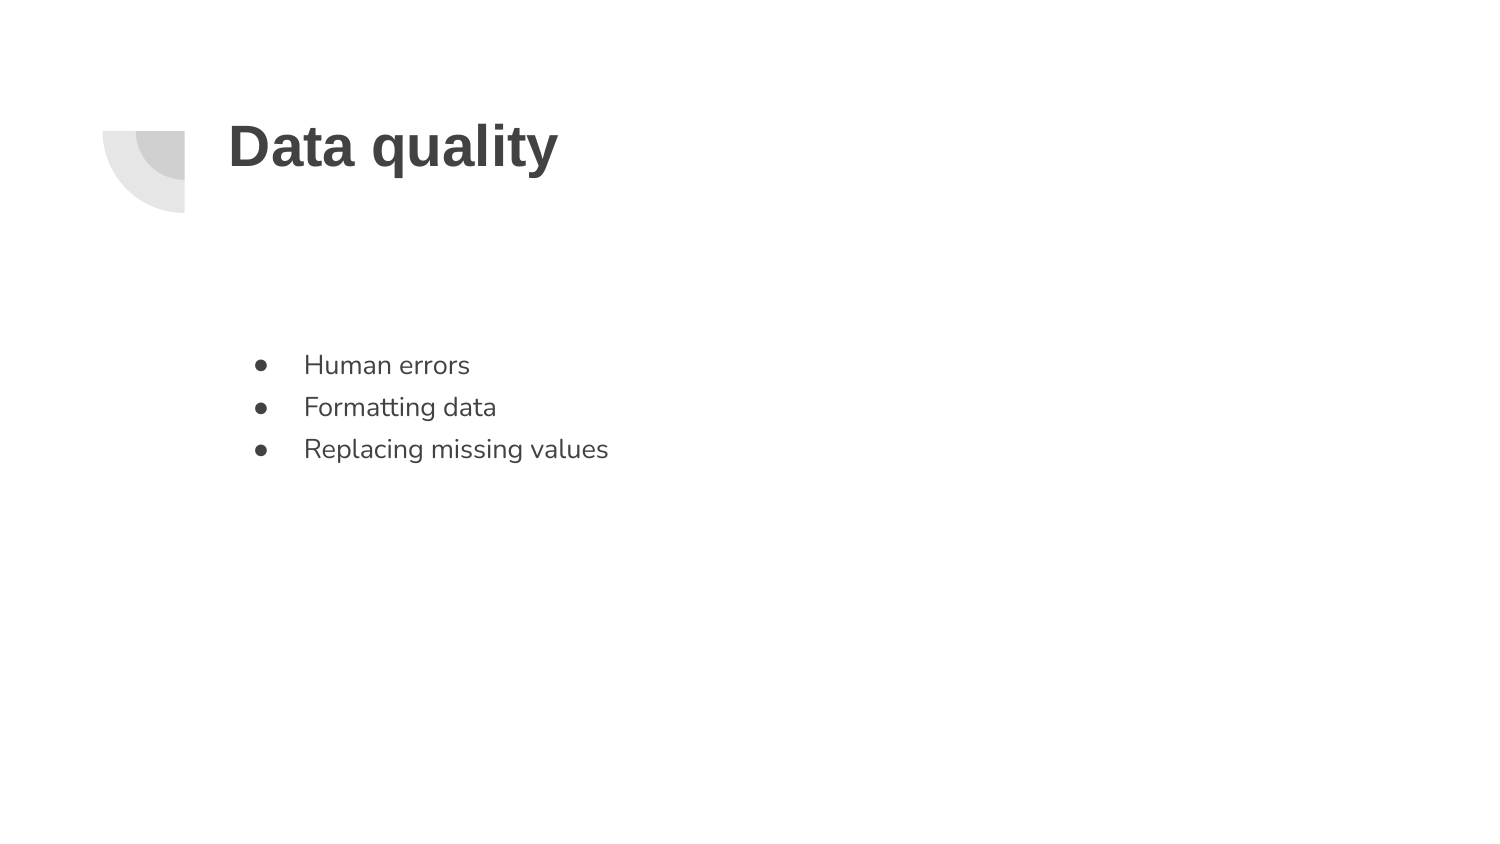

# Data quality
Human errors
Formatting data
Replacing missing values